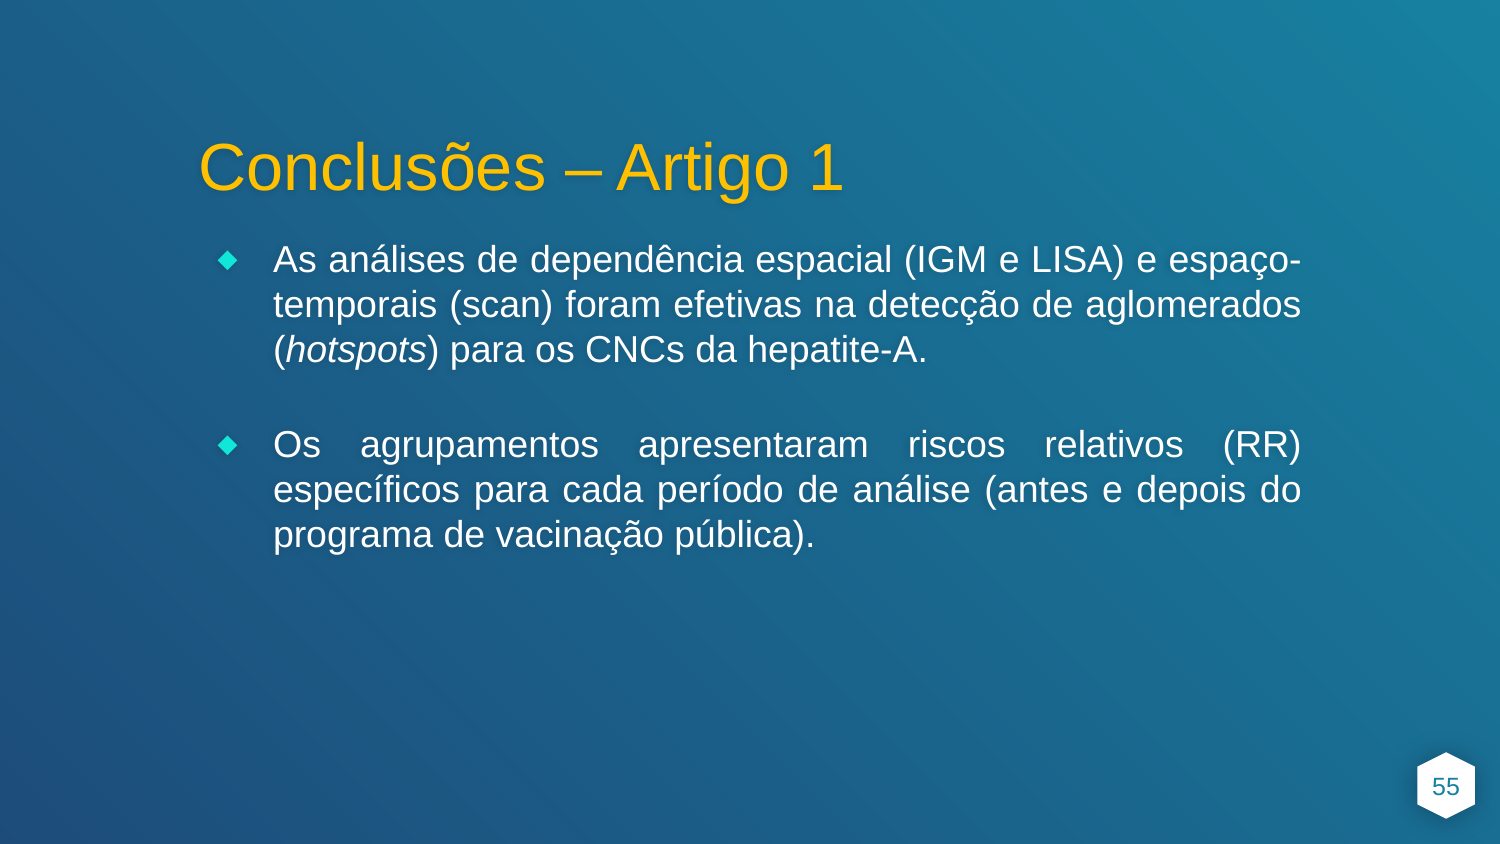

# Conclusões – Artigo 1
As análises de dependência espacial (IGM e LISA) e espaço-temporais (scan) foram efetivas na detecção de aglomerados (hotspots) para os CNCs da hepatite-A.
Os agrupamentos apresentaram riscos relativos (RR) específicos para cada período de análise (antes e depois do programa de vacinação pública).
55